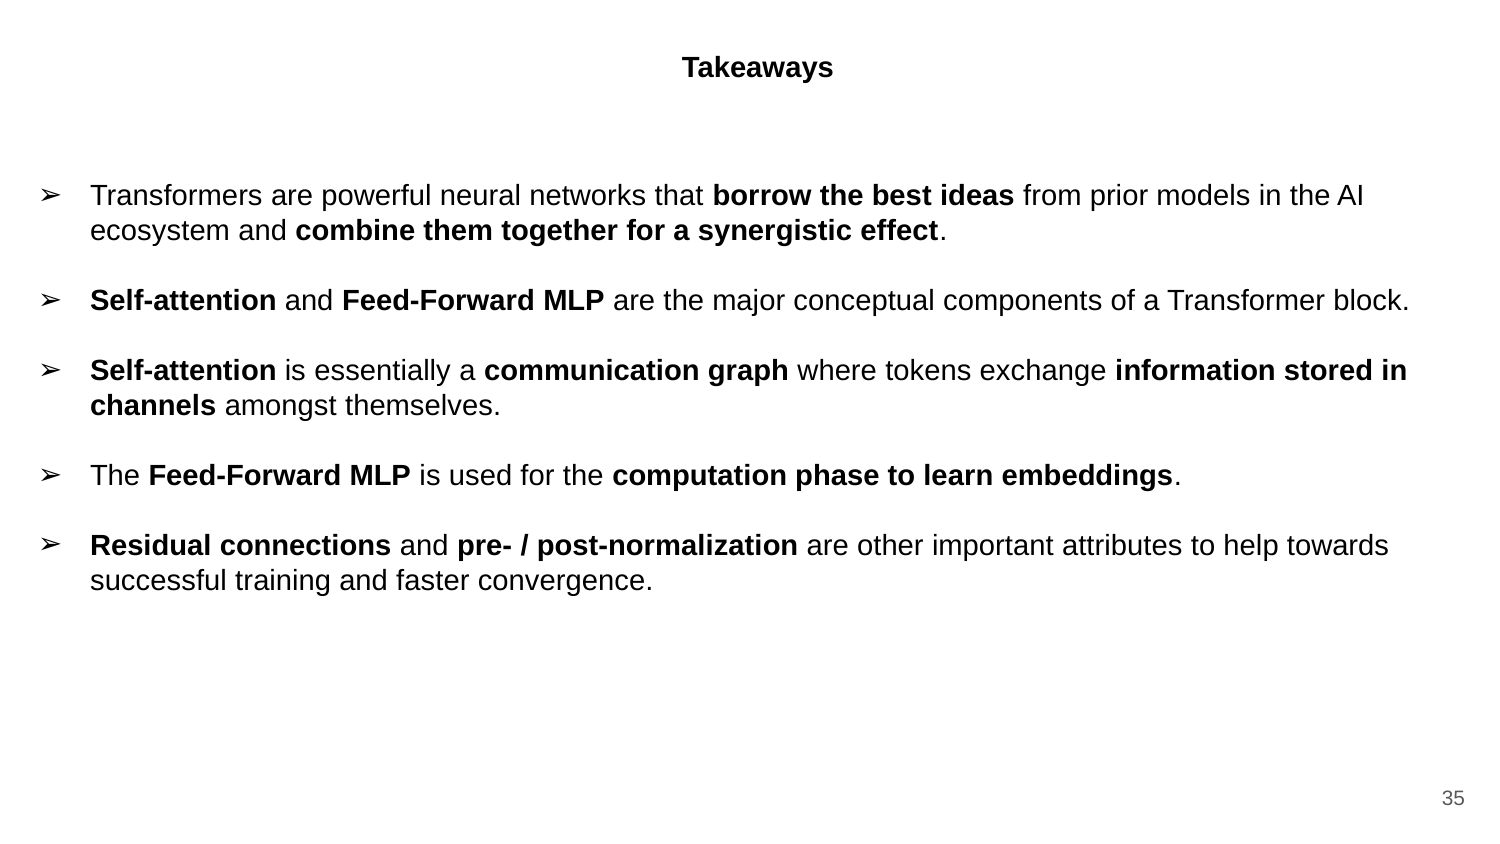

Takeaways
Transformers are powerful neural networks that borrow the best ideas from prior models in the AI ecosystem and combine them together for a synergistic effect.

Self-attention and Feed-Forward MLP are the major conceptual components of a Transformer block.

Self-attention is essentially a communication graph where tokens exchange information stored in channels amongst themselves.

The Feed-Forward MLP is used for the computation phase to learn embeddings.

Residual connections and pre- / post-normalization are other important attributes to help towards successful training and faster convergence.

35